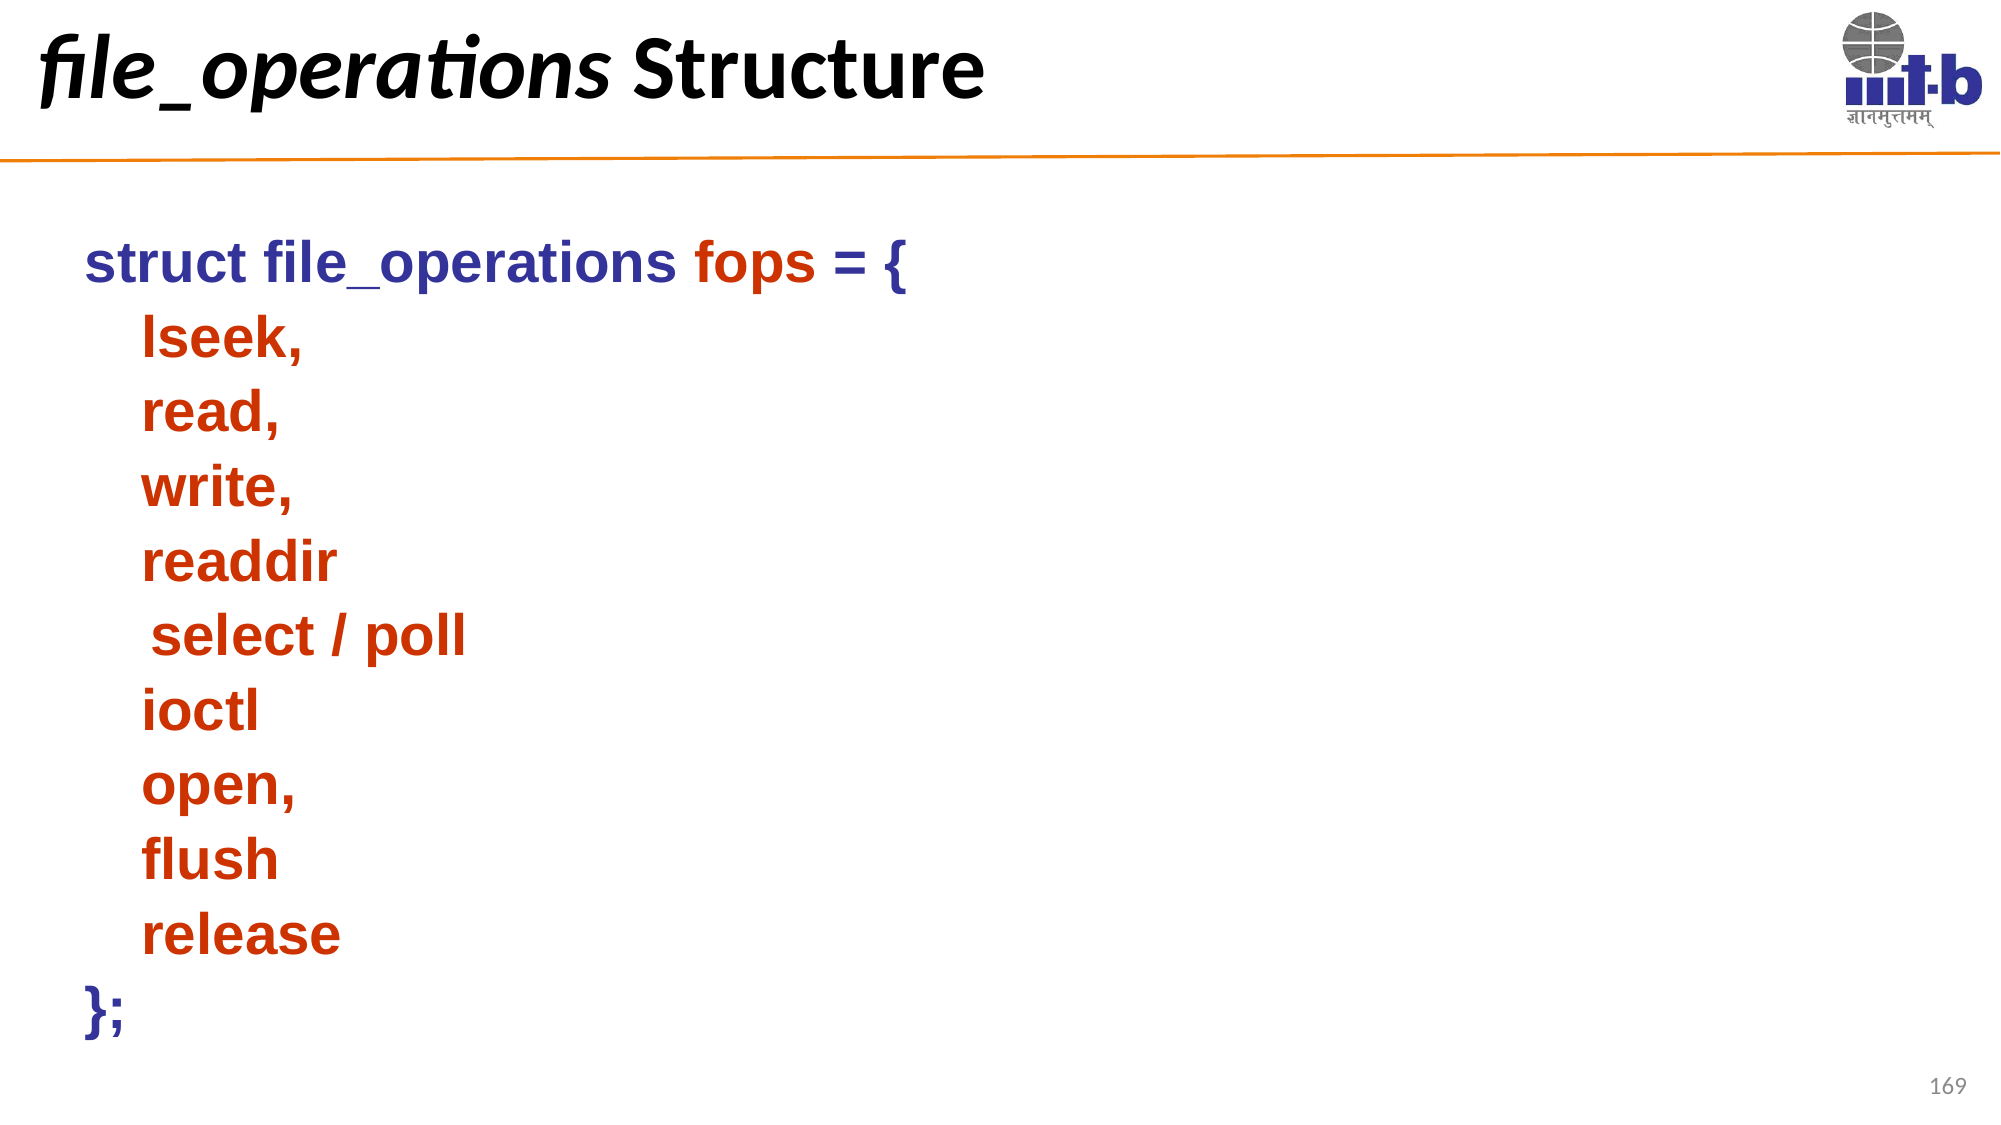

# file_operations Structure
struct file_operations fops = {
  	lseek,
	read,
	write,
  	readdir
    select / poll
  	ioctl
  	open,
  	flush
  	release
};
169